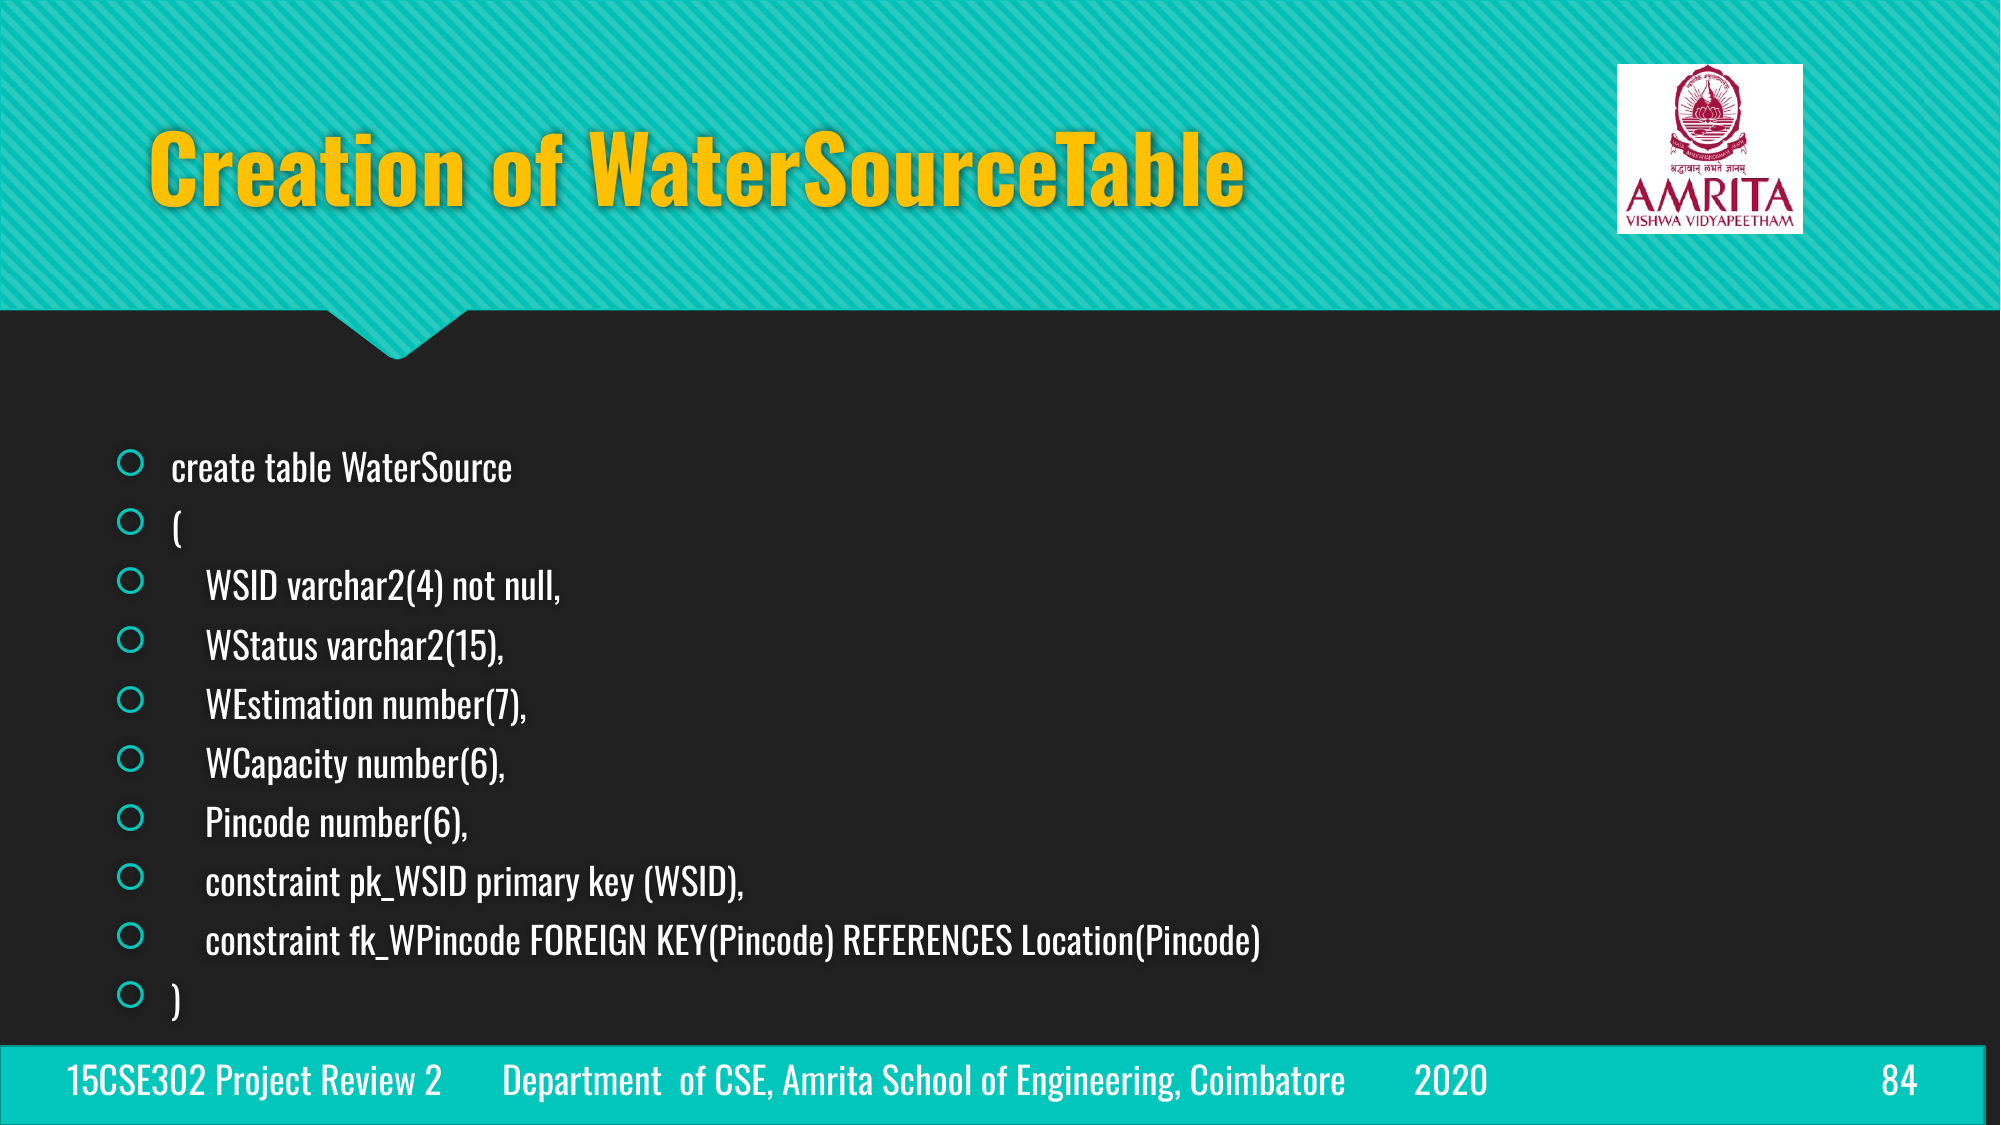

# Creation of WaterSourceTable
create table WaterSource
(
    WSID varchar2(4) not null,
    WStatus varchar2(15),
    WEstimation number(7),
    WCapacity number(6),
    Pincode number(6),
    constraint pk_WSID primary key (WSID),
    constraint fk_WPincode FOREIGN KEY(Pincode) REFERENCES Location(Pincode)
)